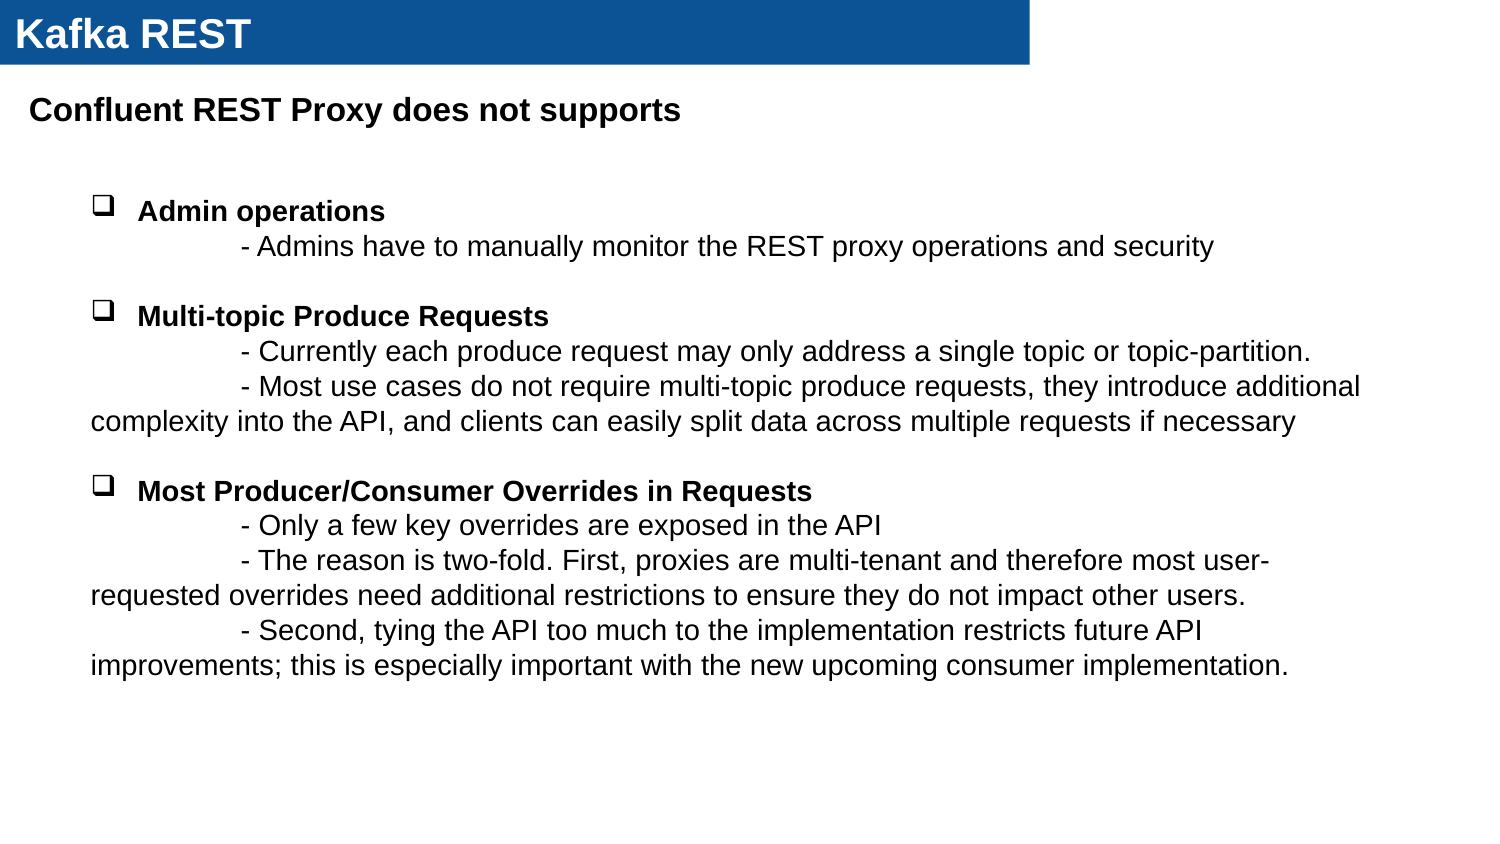

Kafka REST
Confluent REST Proxy does not supports
Admin operations
	- Admins have to manually monitor the REST proxy operations and security

Multi-topic Produce Requests
	- Currently each produce request may only address a single topic or topic-partition.
	- Most use cases do not require multi-topic produce requests, they introduce additional complexity into the API, and clients can easily split data across multiple requests if necessary

Most Producer/Consumer Overrides in Requests
	- Only a few key overrides are exposed in the API
	- The reason is two-fold. First, proxies are multi-tenant and therefore most user-requested overrides need additional restrictions to ensure they do not impact other users.
	- Second, tying the API too much to the implementation restricts future API improvements; this is especially important with the new upcoming consumer implementation.